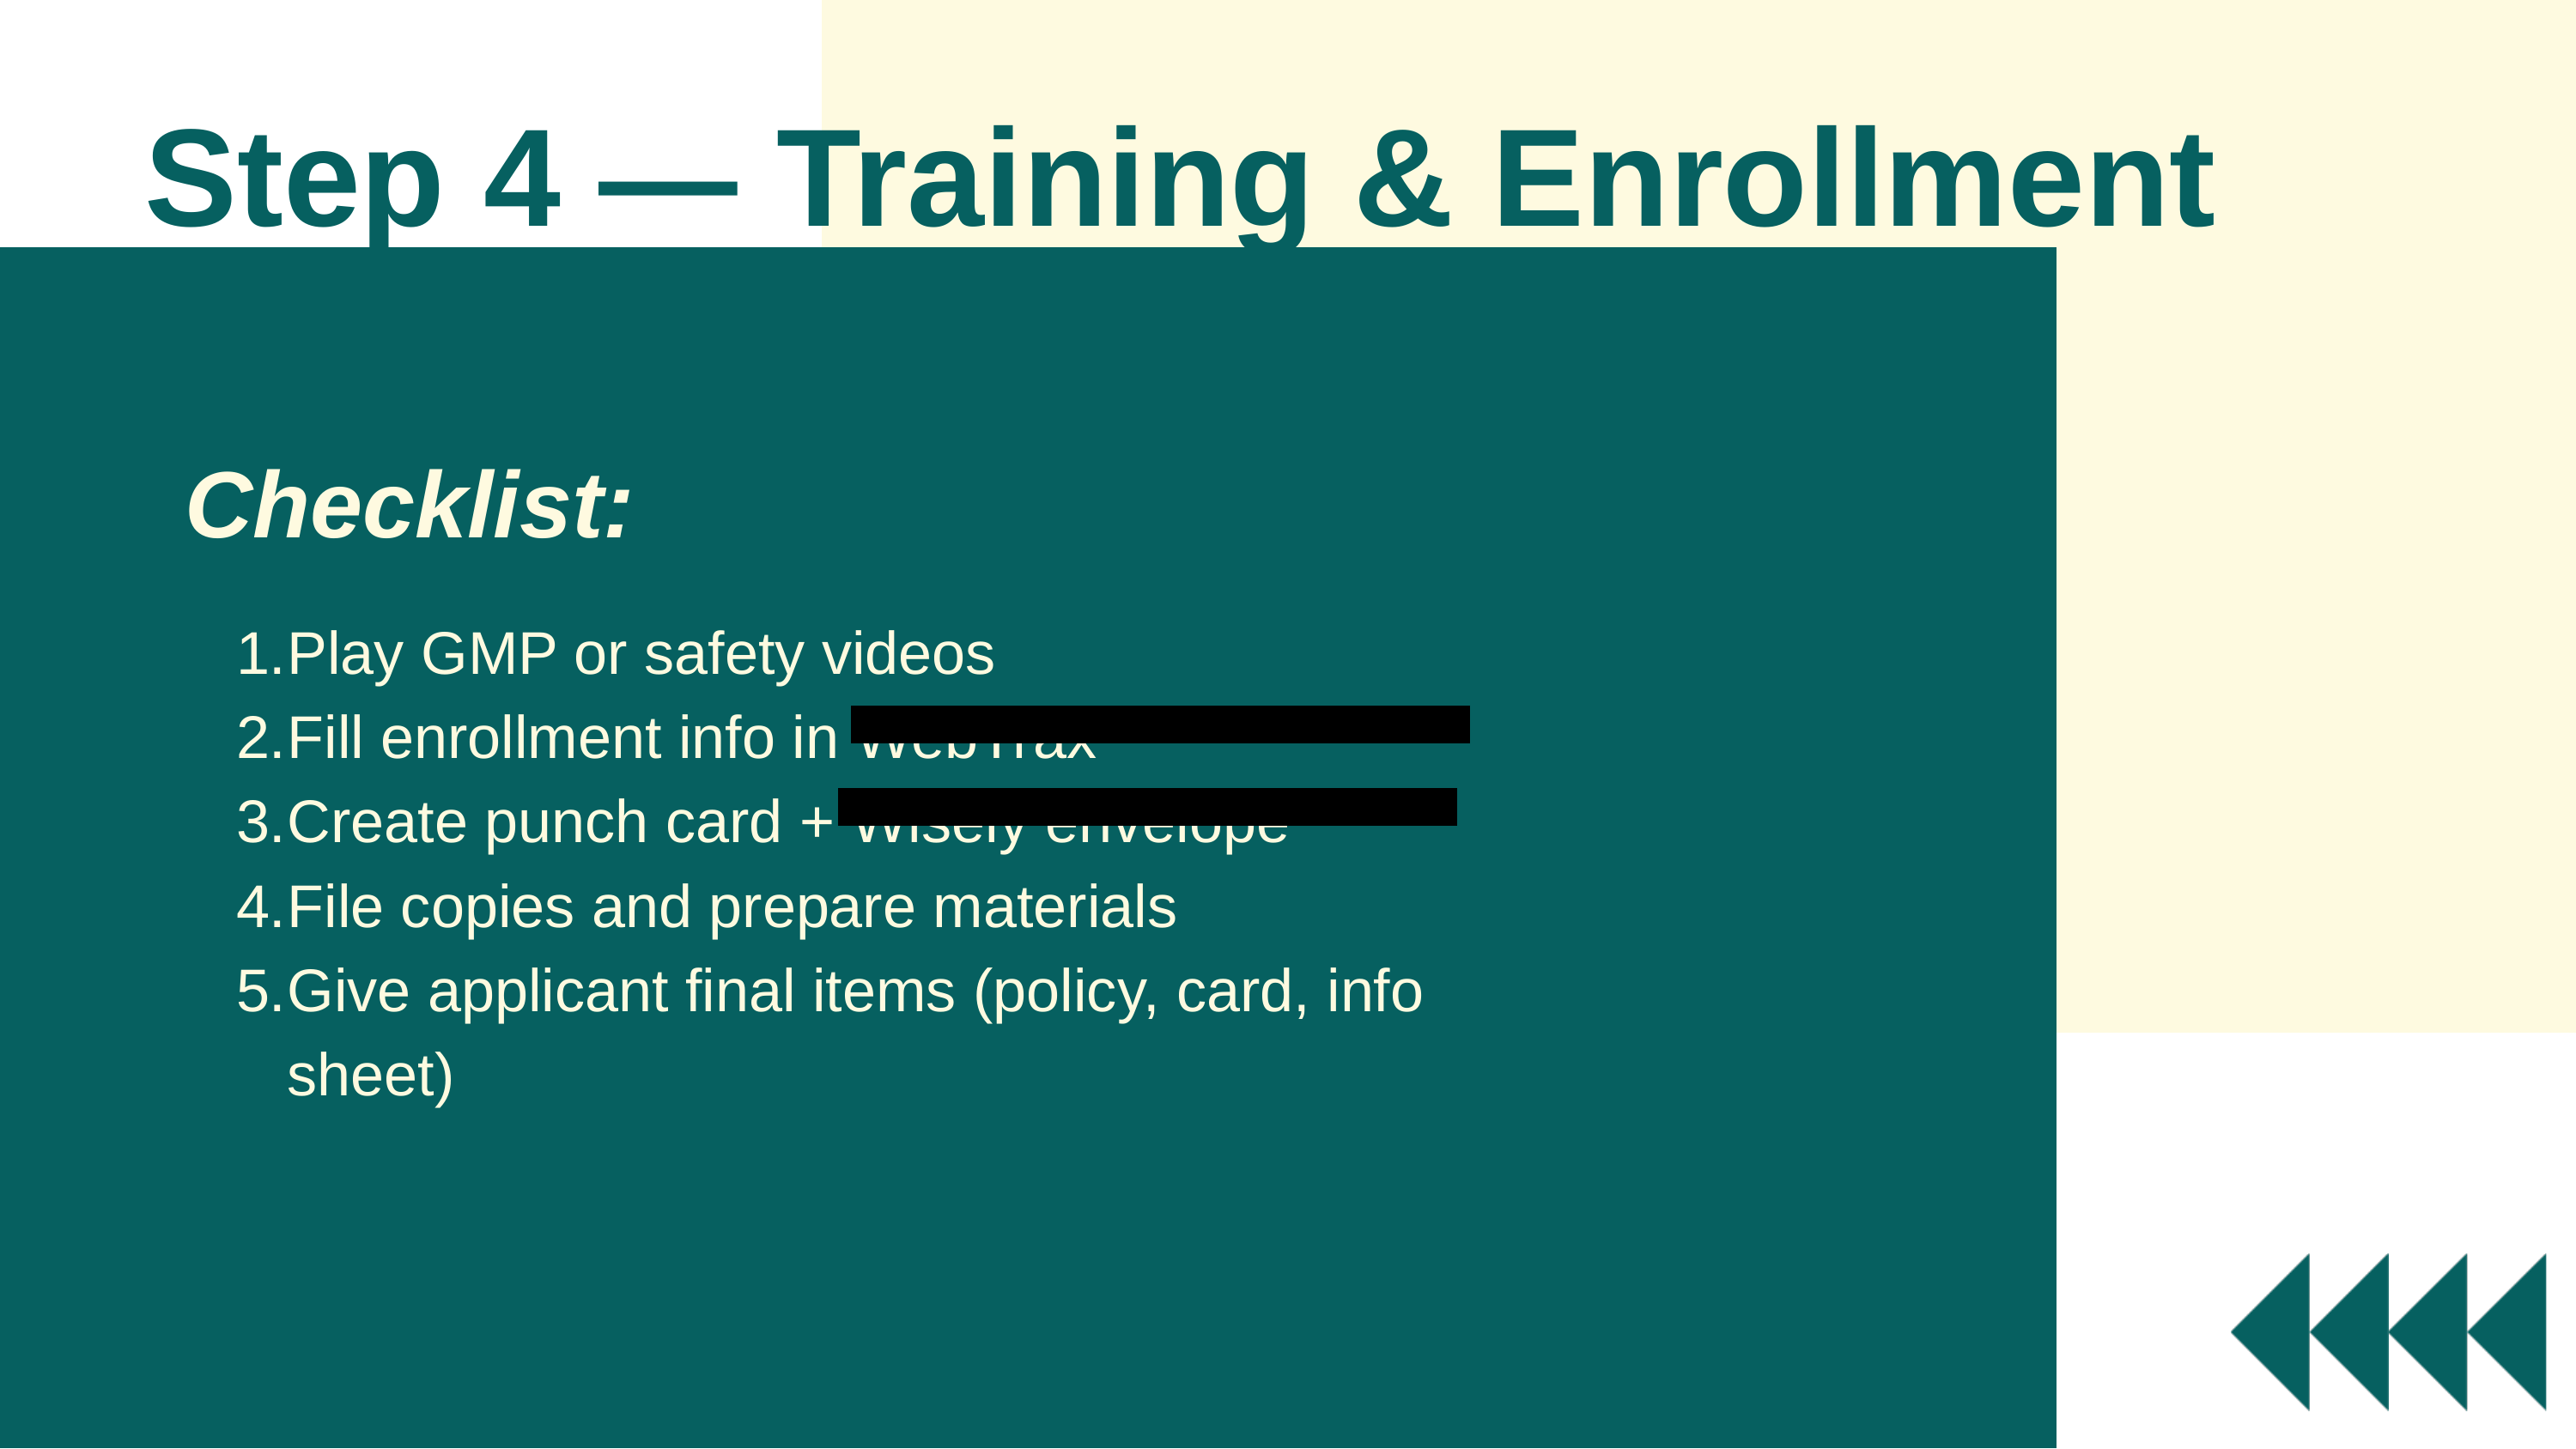

Step 4 — Training & Enrollment

Checklist:
Play GMP or safety videos
Fill enrollment info in WebTrax
Create punch card + Wisely envelope
File copies and prepare materials
Give applicant final items (policy, card, info sheet)

Ingoude Company